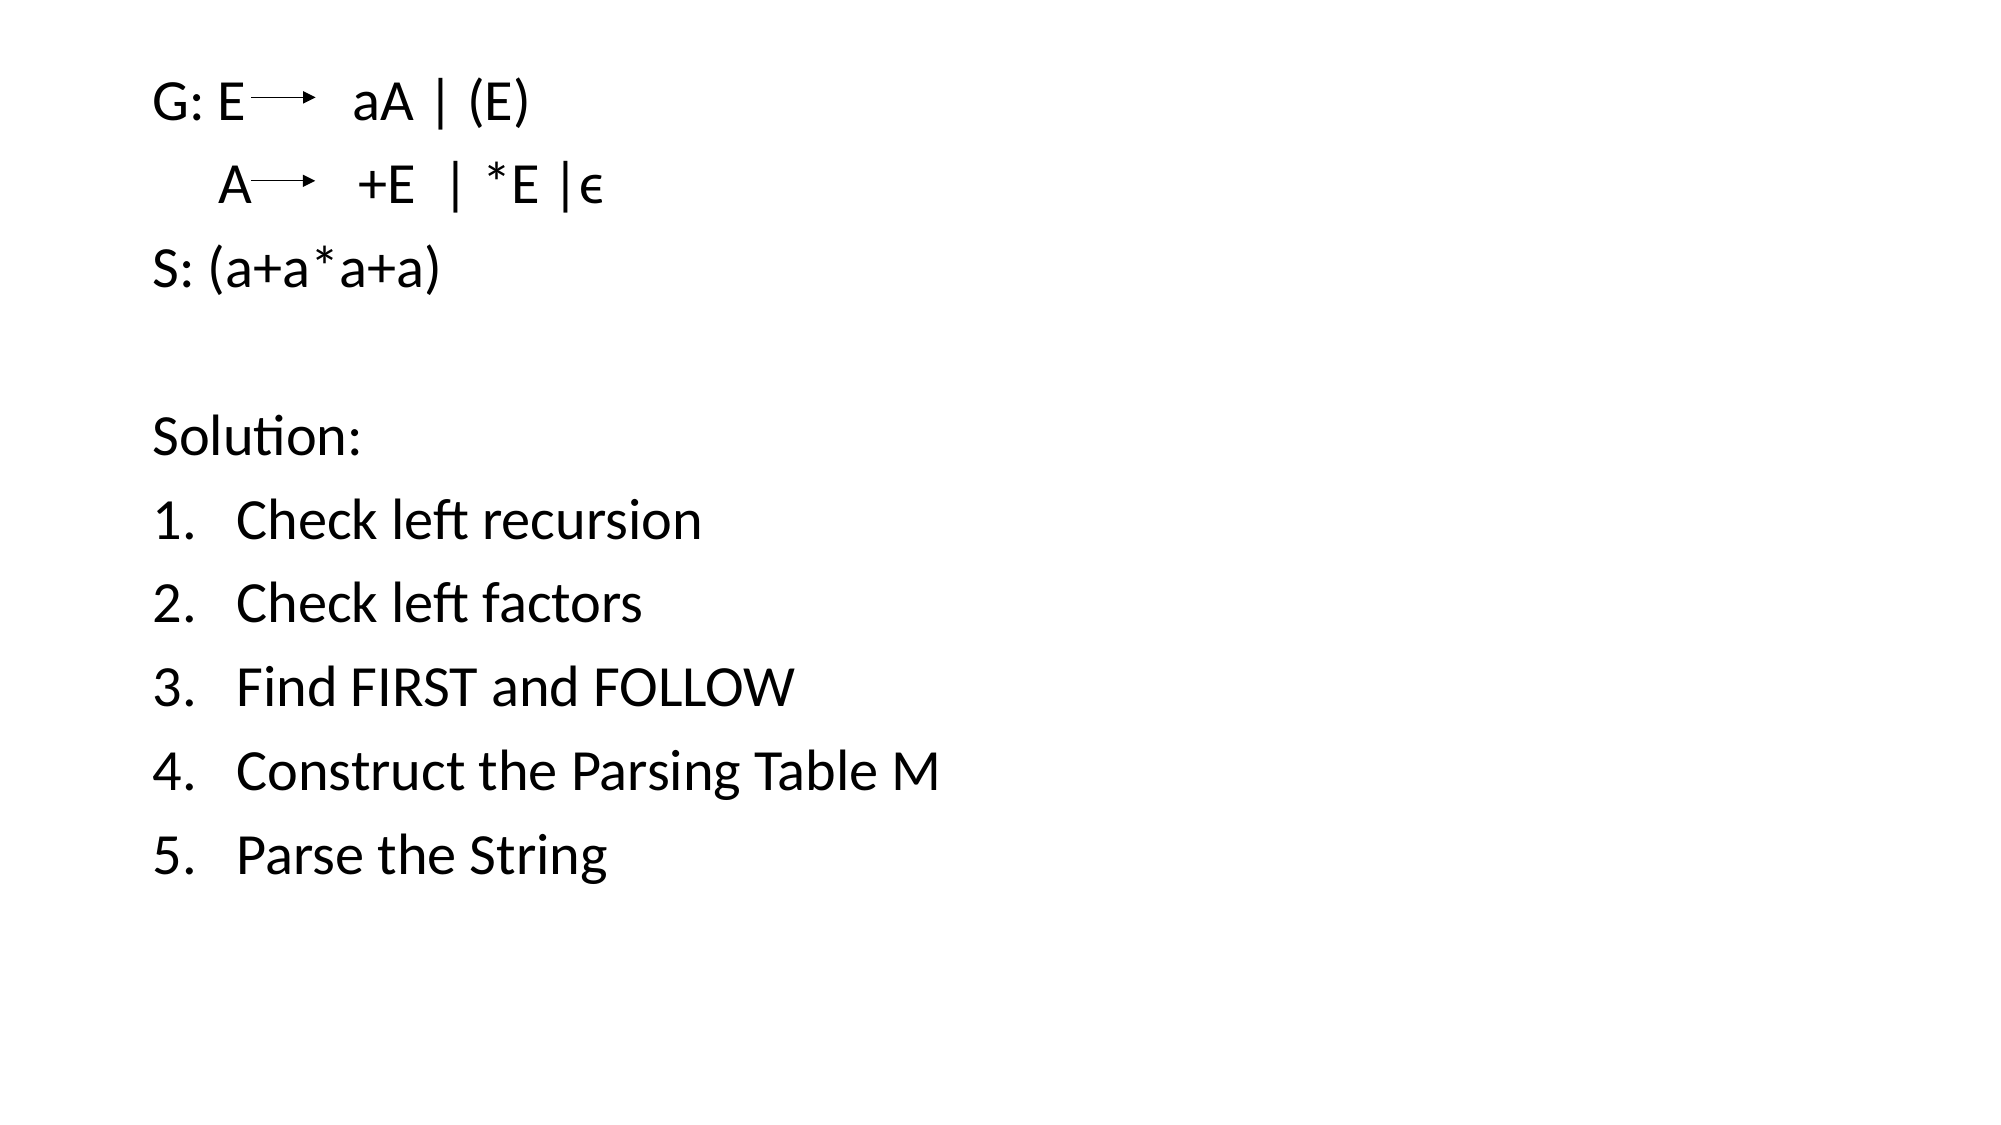

G: E        aA | (E)
     A        +E  | *E |ϵ
S: (a+a*a+a)

Solution:
Check left recursion
Check left factors
Find FIRST and FOLLOW
Construct the Parsing Table M
Parse the String